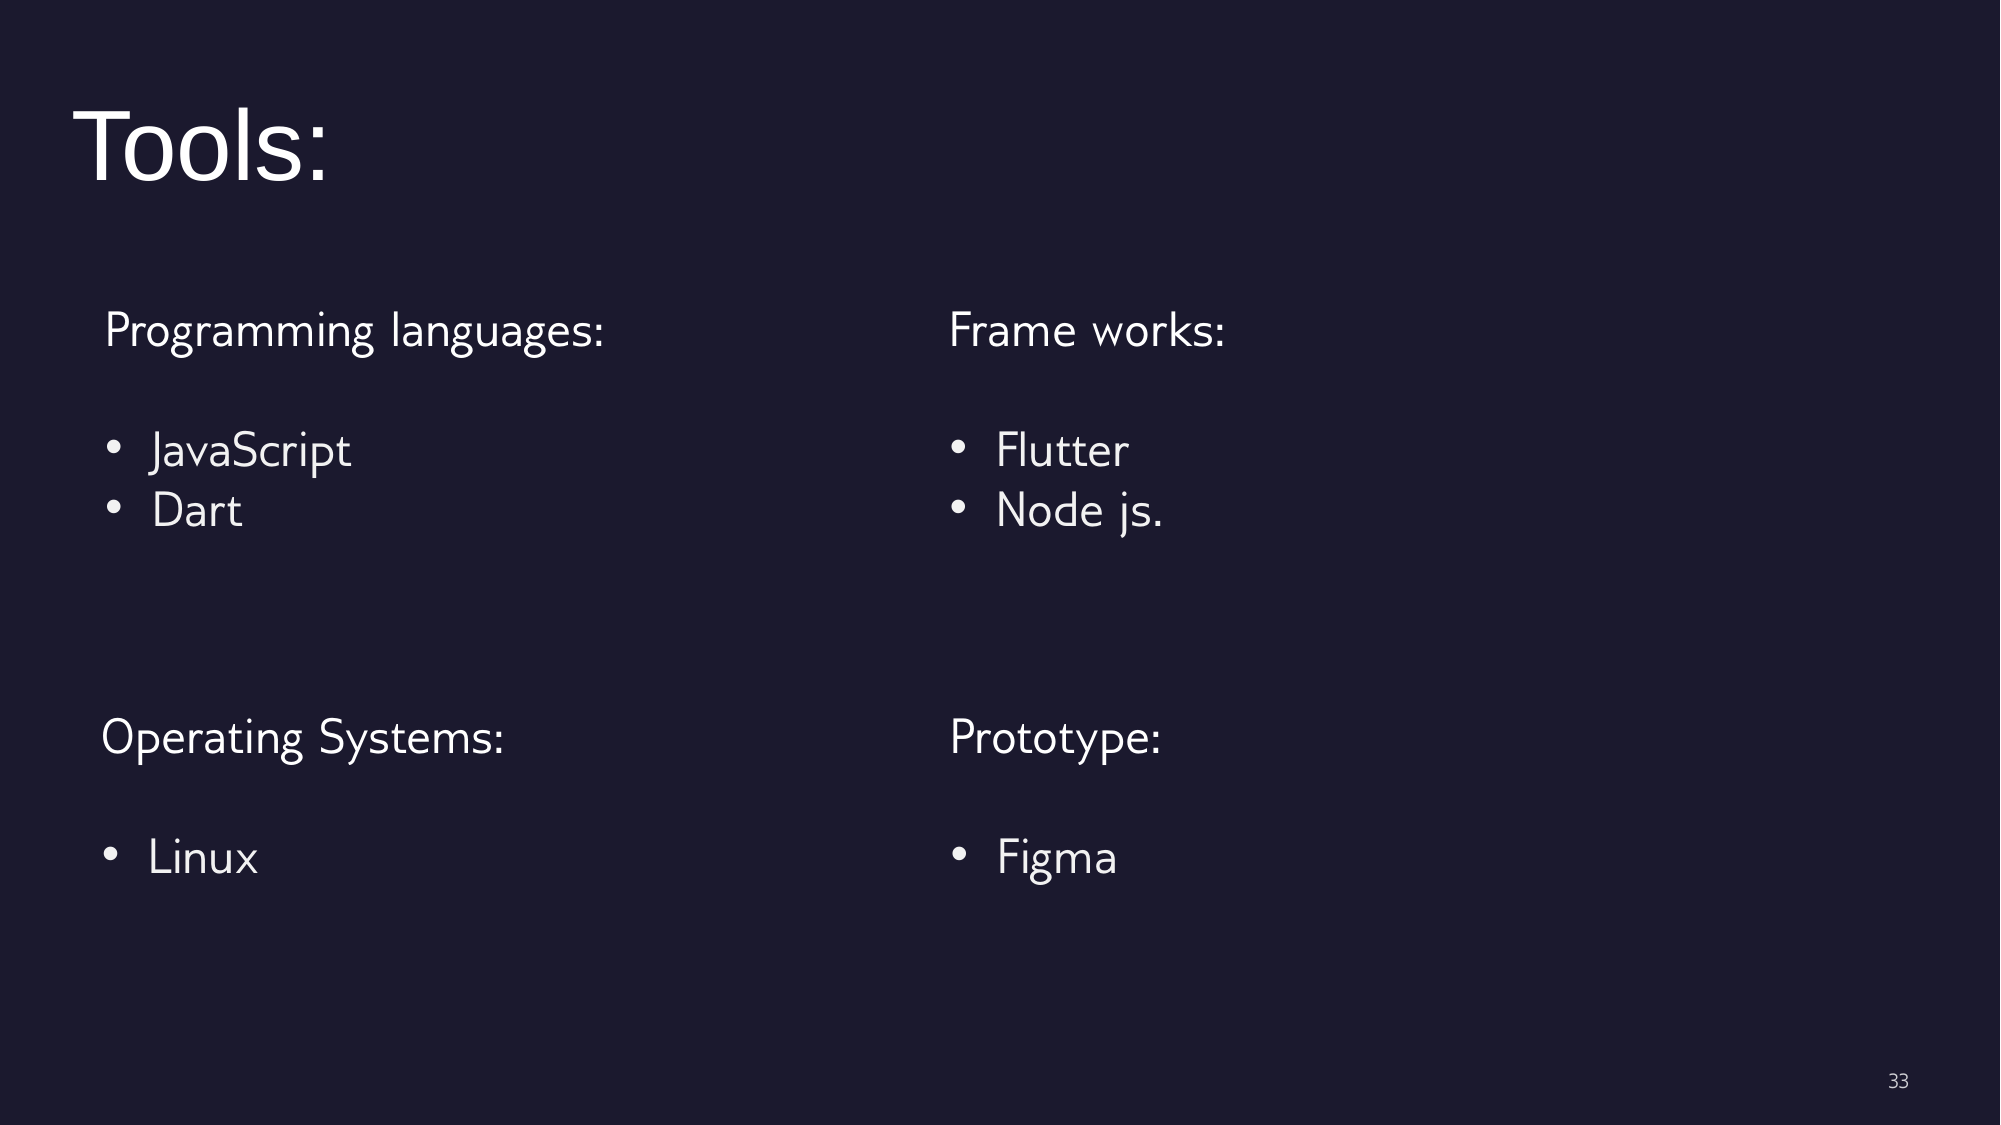

Tools:
Programming languages:

JavaScript
Dart

Frame works:

Flutter
Node js.
Prototype:

Figma
Operating Systems:

Linux

33